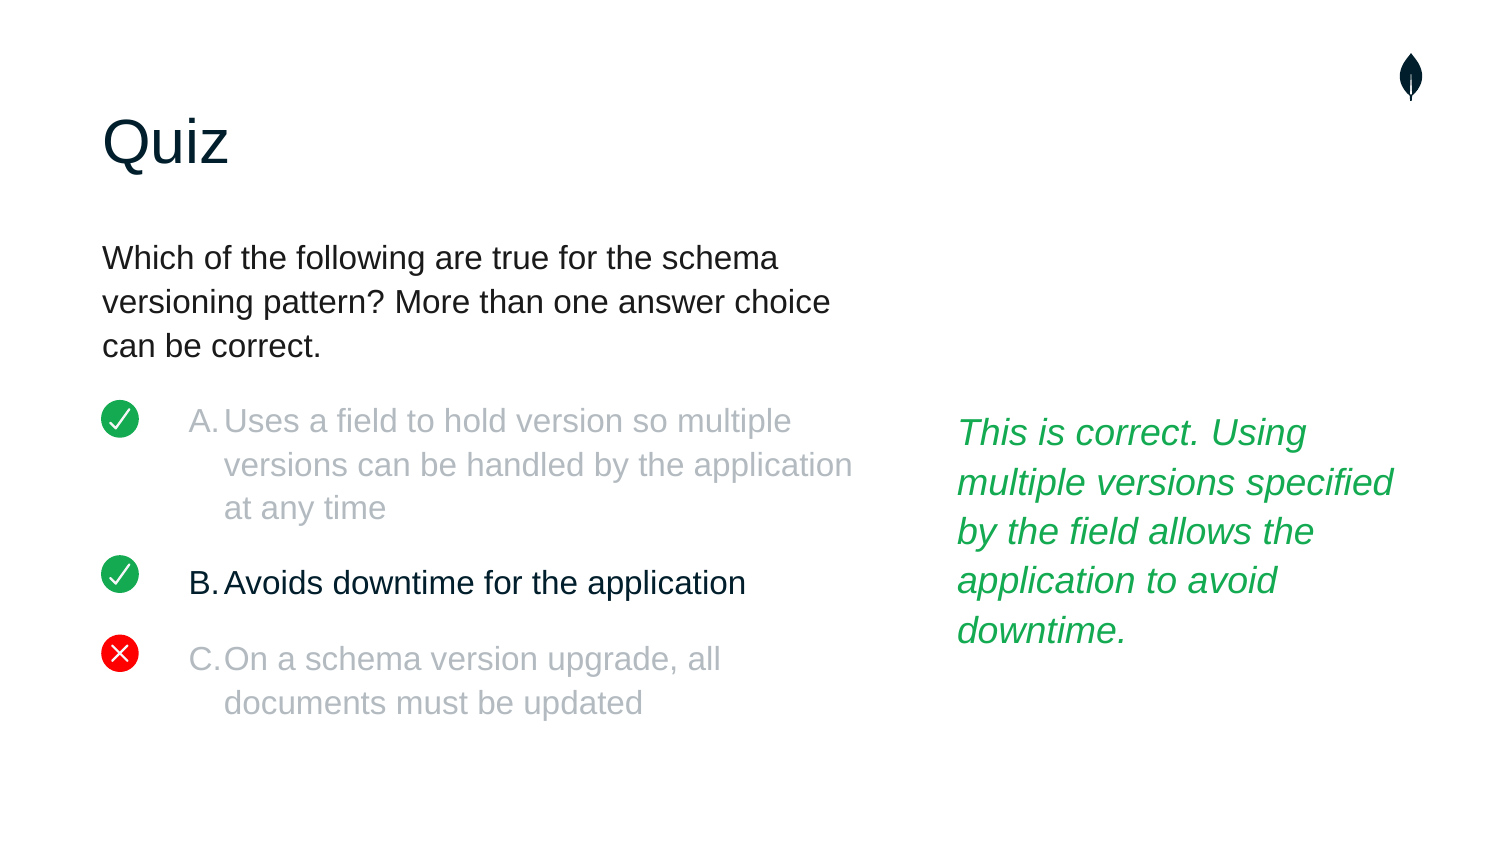

# Quiz
Which of the following are true for the schema versioning pattern? More than one answer choice can be correct.
Uses a field to hold version so multiple versions can be handled by the application at any time
Avoids downtime for the application
On a schema version upgrade, all documents must be updated

This is correct. Using multiple versions specified by the field allows the application to avoid downtime.